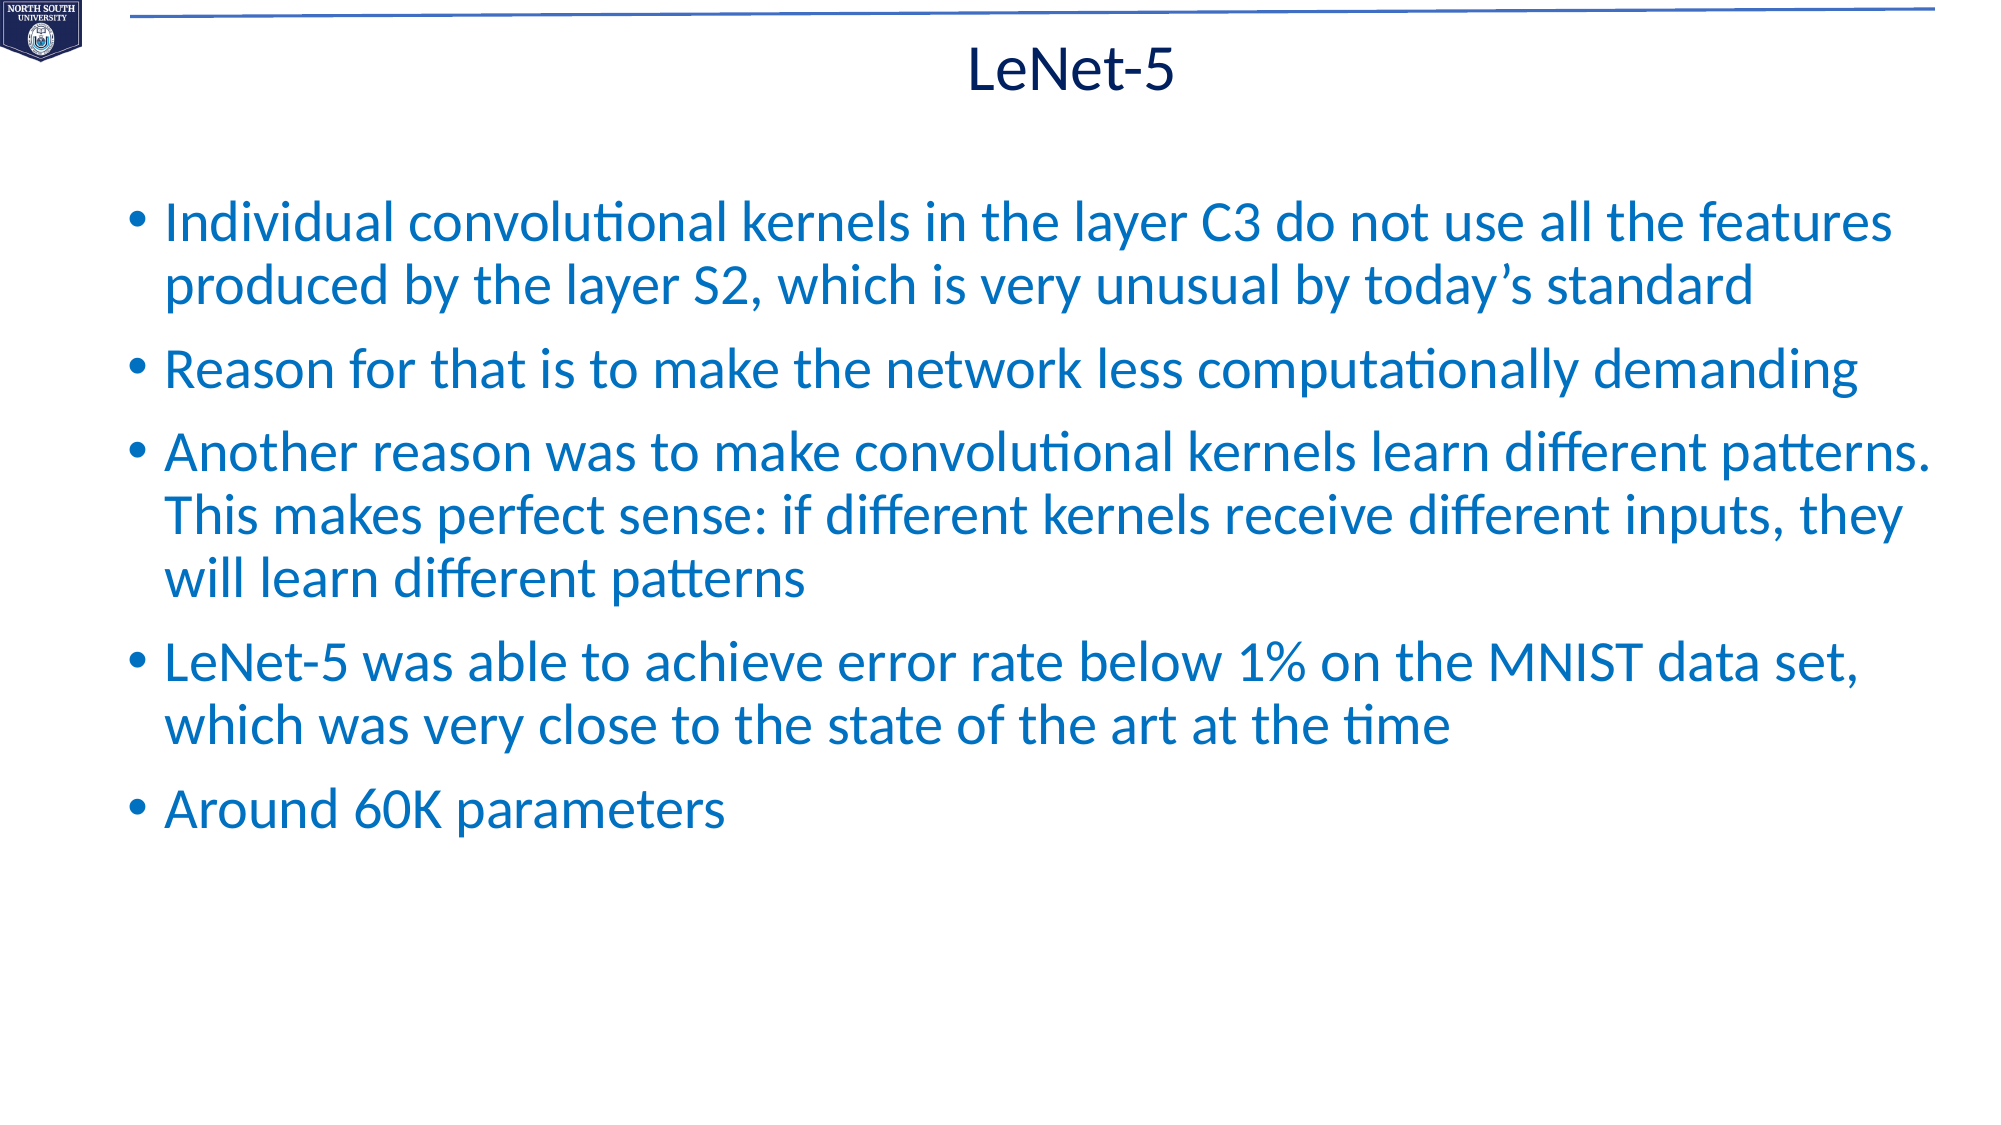

LeNet-5
Individual convolutional kernels in the layer C3 do not use all the features produced by the layer S2, which is very unusual by today’s standard
Reason for that is to make the network less computationally demanding
Another reason was to make convolutional kernels learn different patterns. This makes perfect sense: if different kernels receive different inputs, they will learn different patterns
LeNet-5 was able to achieve error rate below 1% on the MNIST data set, which was very close to the state of the art at the time
Around 60K parameters